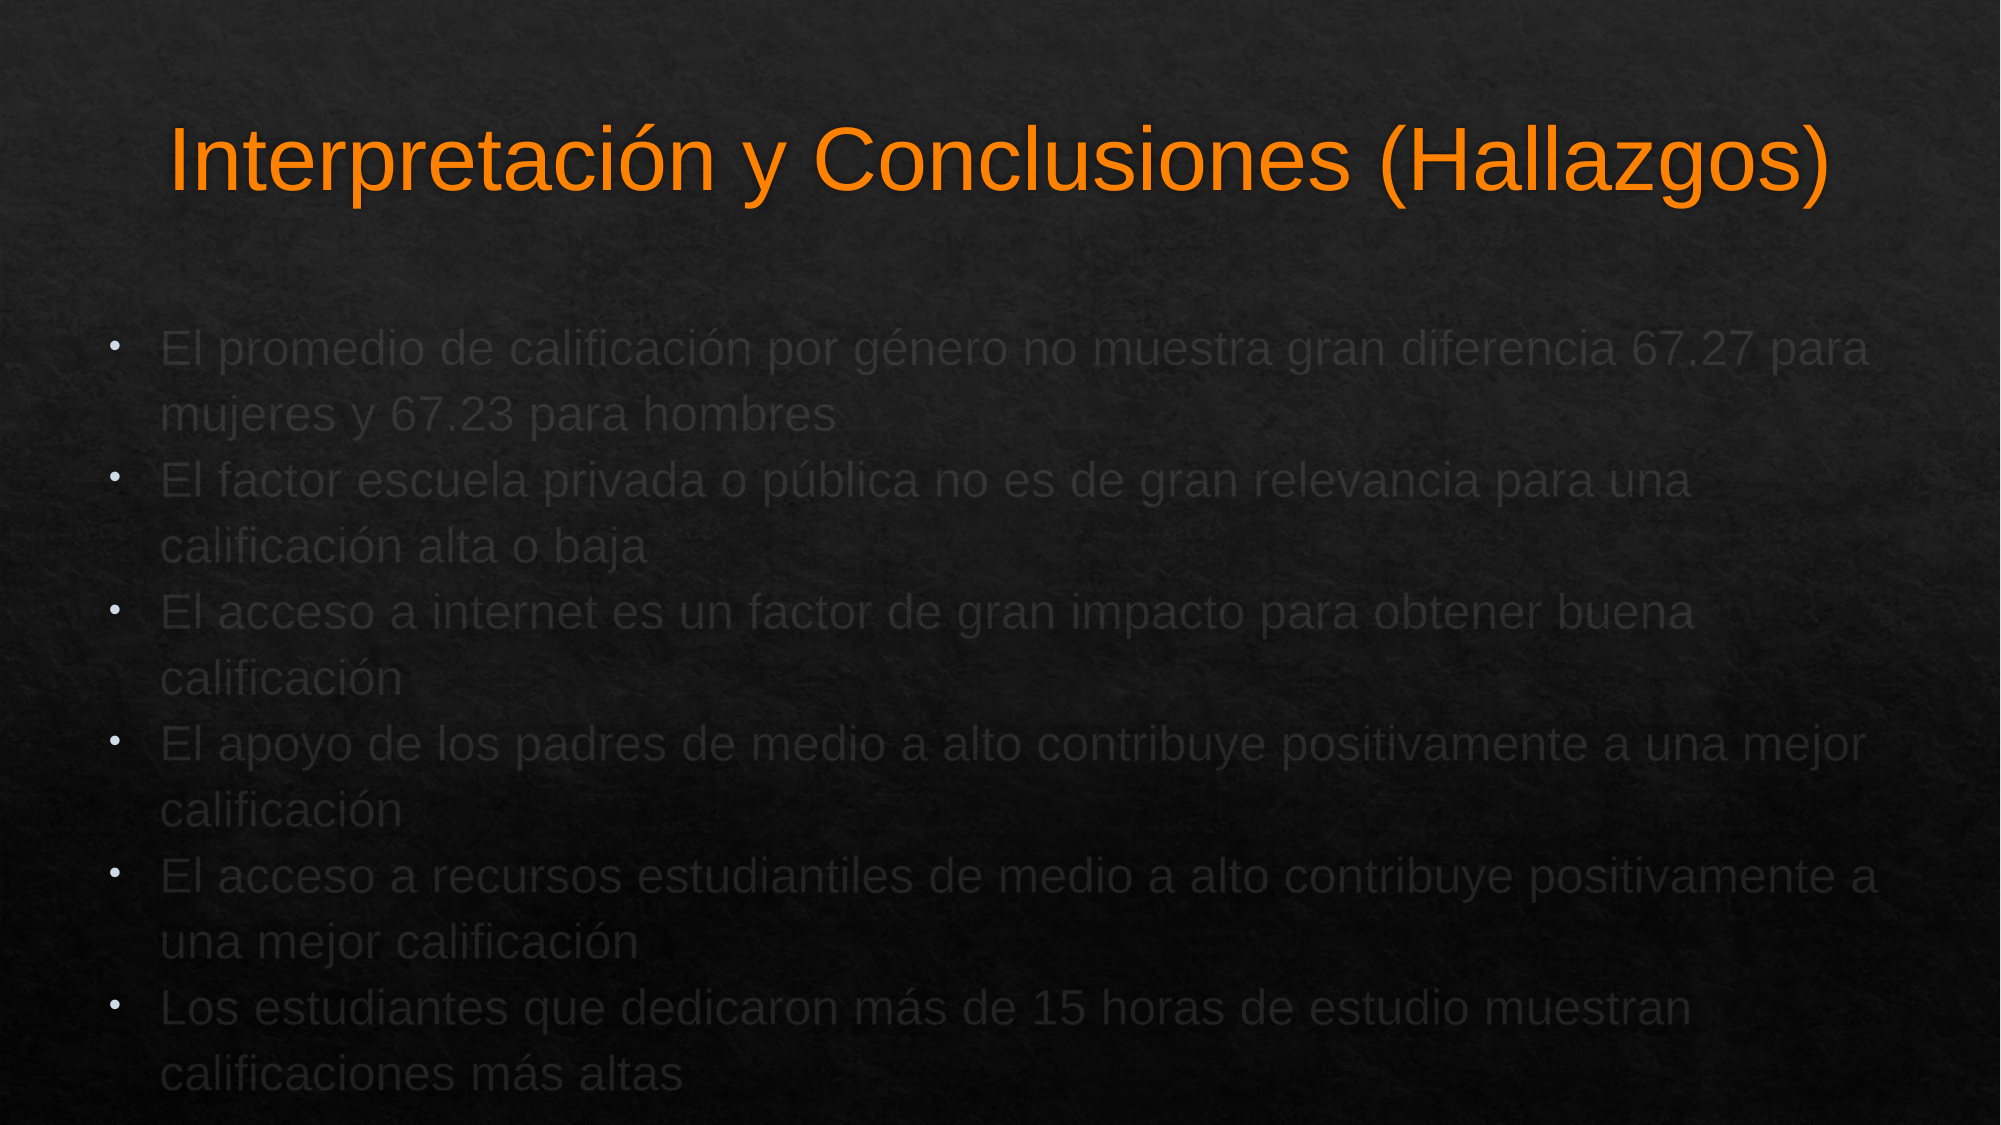

# Interpretación y Conclusiones (Hallazgos)
El promedio de calificación por género no muestra gran diferencia 67.27 para mujeres y 67.23 para hombres
El factor escuela privada o pública no es de gran relevancia para una calificación alta o baja
El acceso a internet es un factor de gran impacto para obtener buena calificación
El apoyo de los padres de medio a alto contribuye positivamente a una mejor calificación
El acceso a recursos estudiantiles de medio a alto contribuye positivamente a una mejor calificación
Los estudiantes que dedicaron más de 15 horas de estudio muestran calificaciones más altas